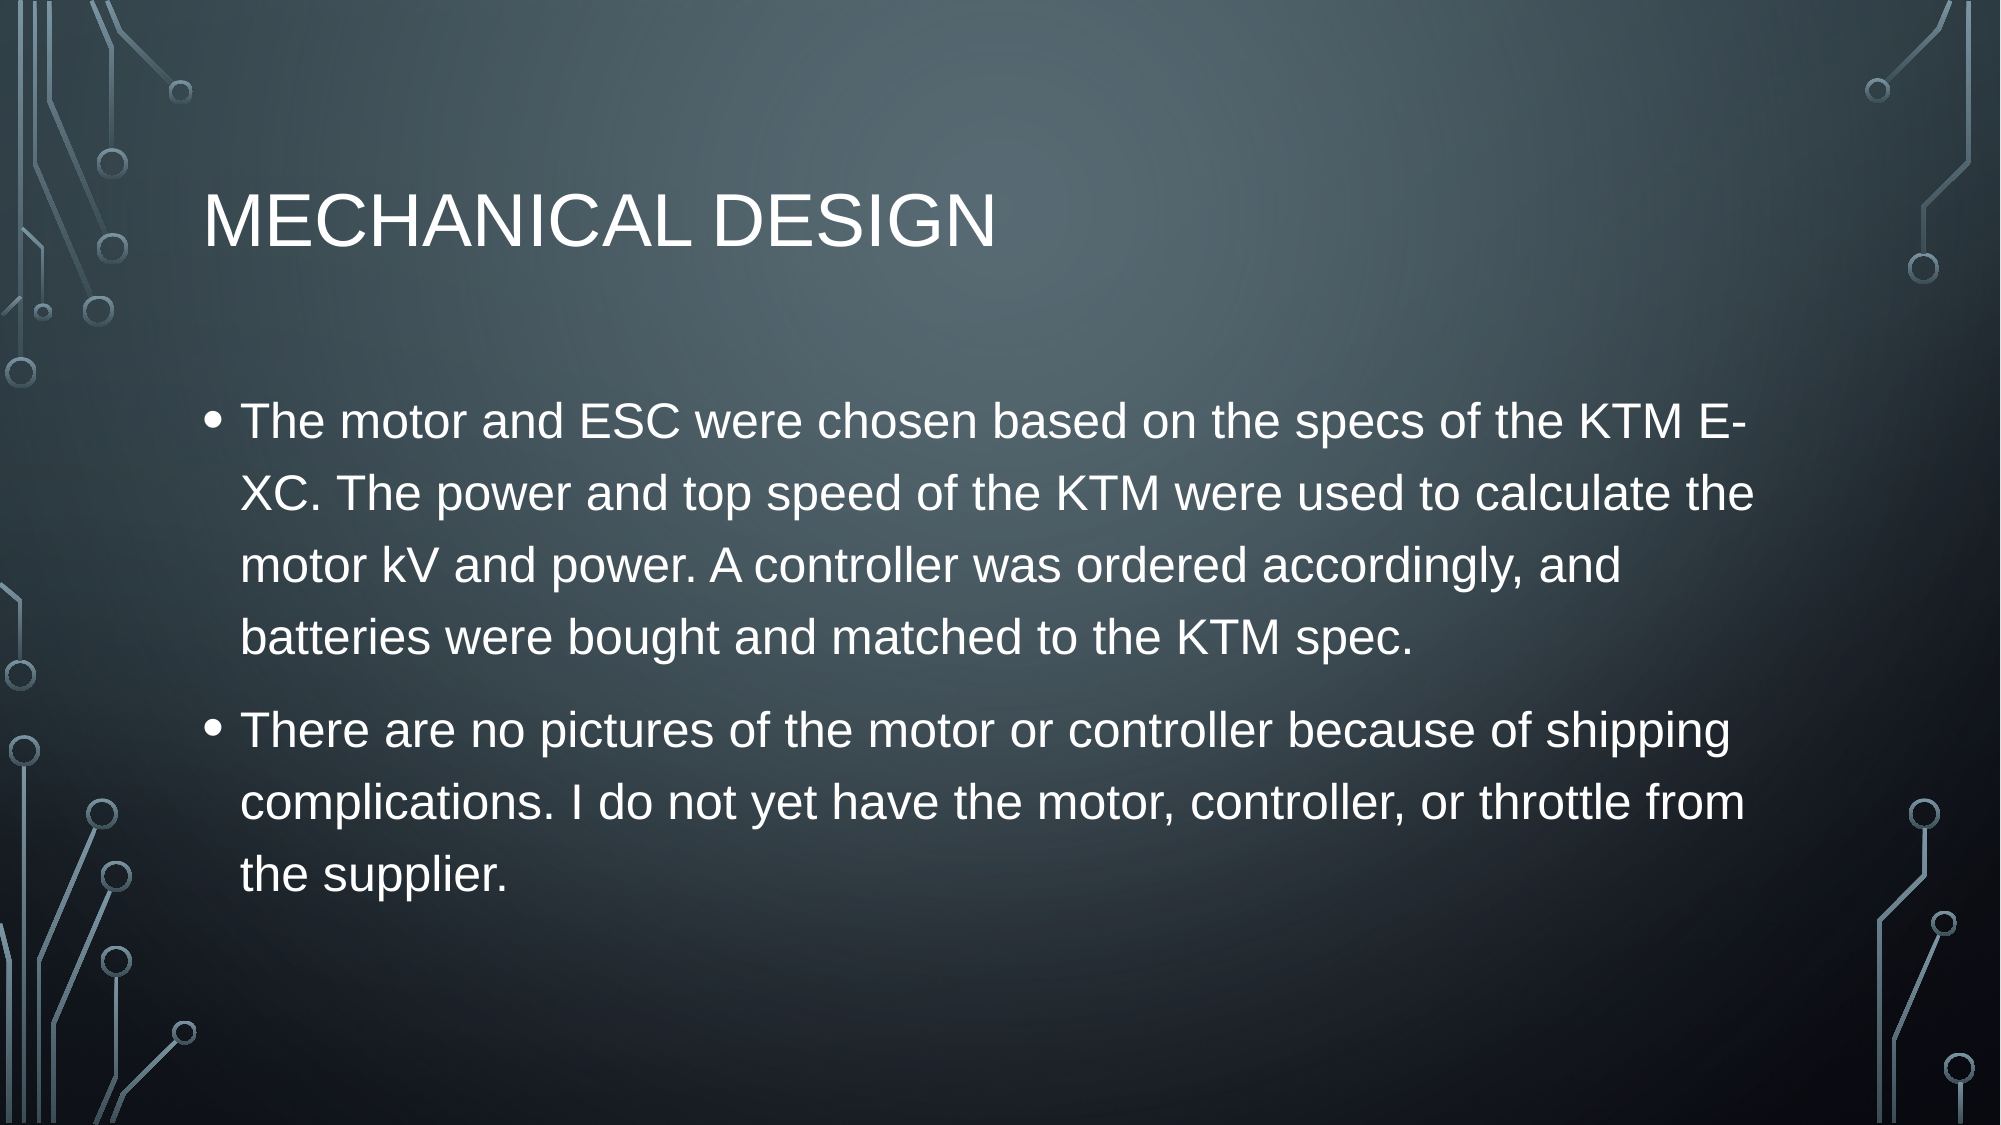

# Mechanical design
The motor and ESC were chosen based on the specs of the KTM E-XC. The power and top speed of the KTM were used to calculate the motor kV and power. A controller was ordered accordingly, and batteries were bought and matched to the KTM spec.
There are no pictures of the motor or controller because of shipping complications. I do not yet have the motor, controller, or throttle from the supplier.